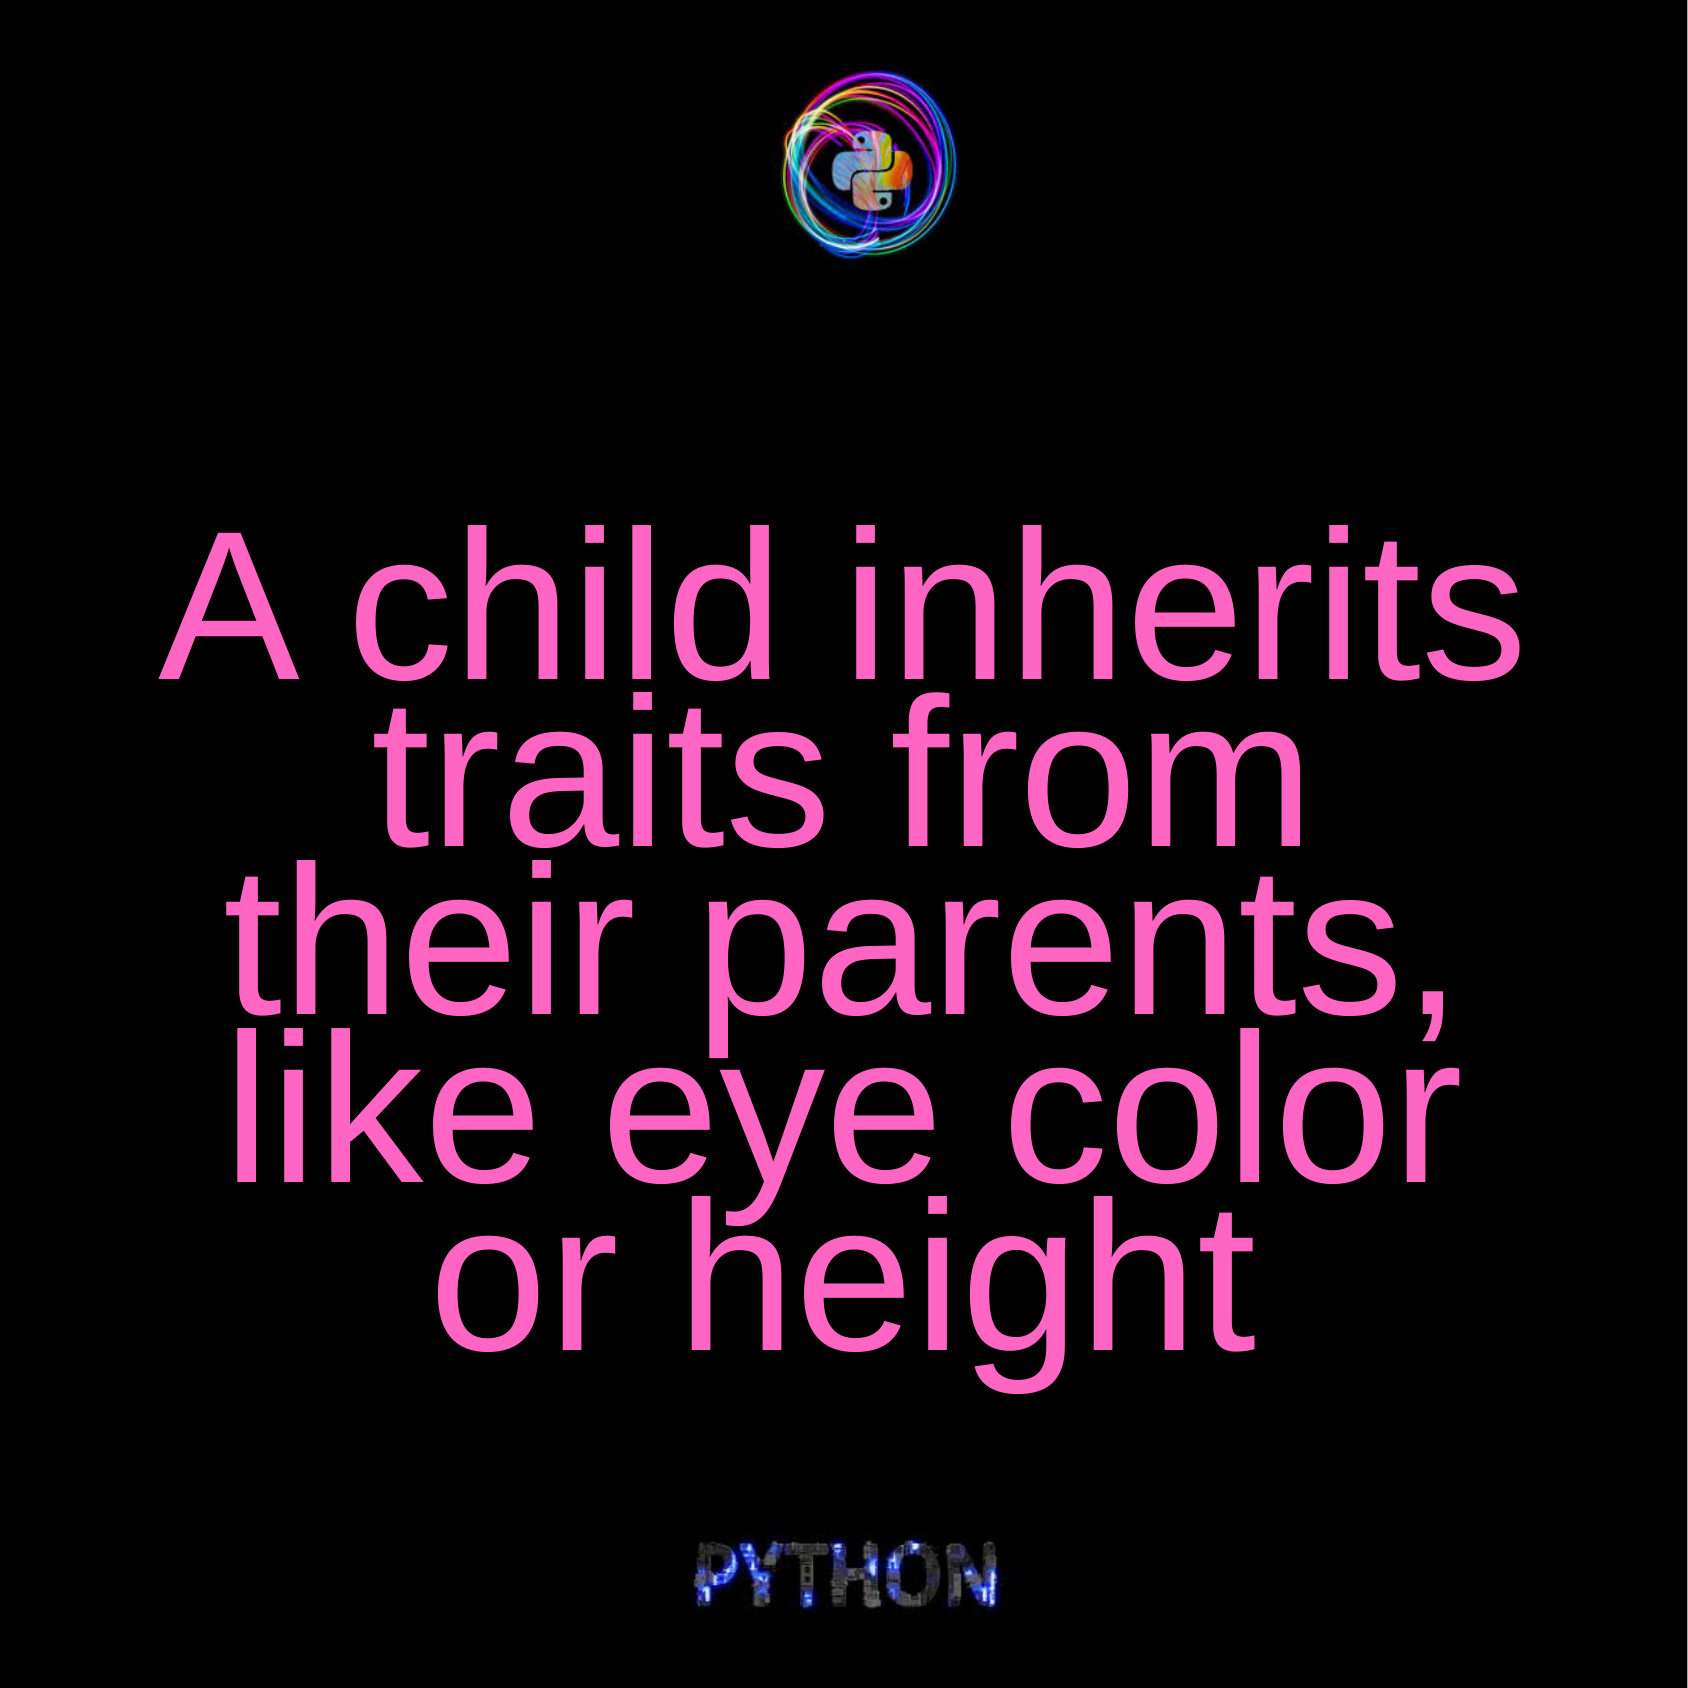

A child inherits traits from their parents, like eye color or height